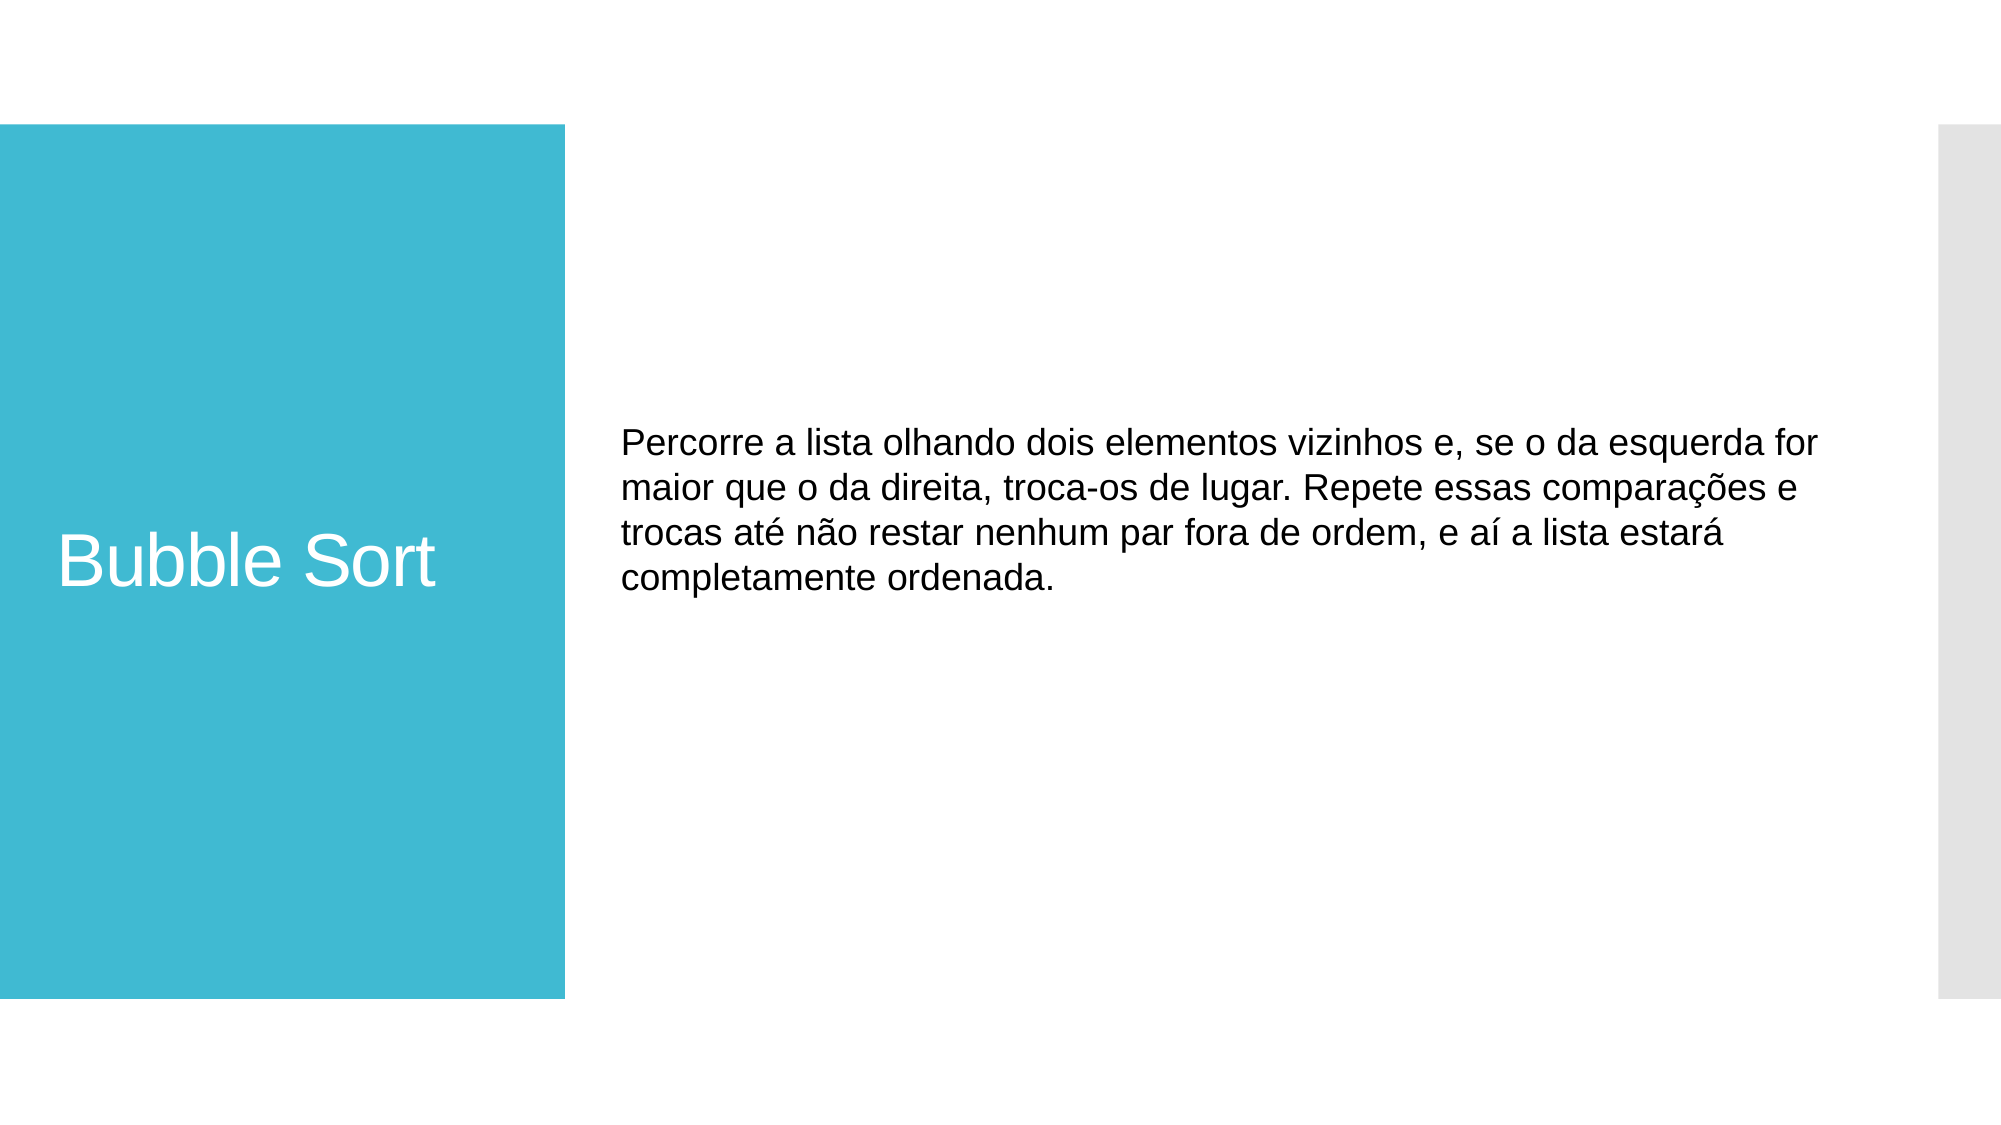

# Bubble Sort
Percorre a lista olhando dois elementos vizinhos e, se o da esquerda for maior que o da direita, troca-os de lugar. Repete essas comparações e trocas até não restar nenhum par fora de ordem, e aí a lista estará completamente ordenada.